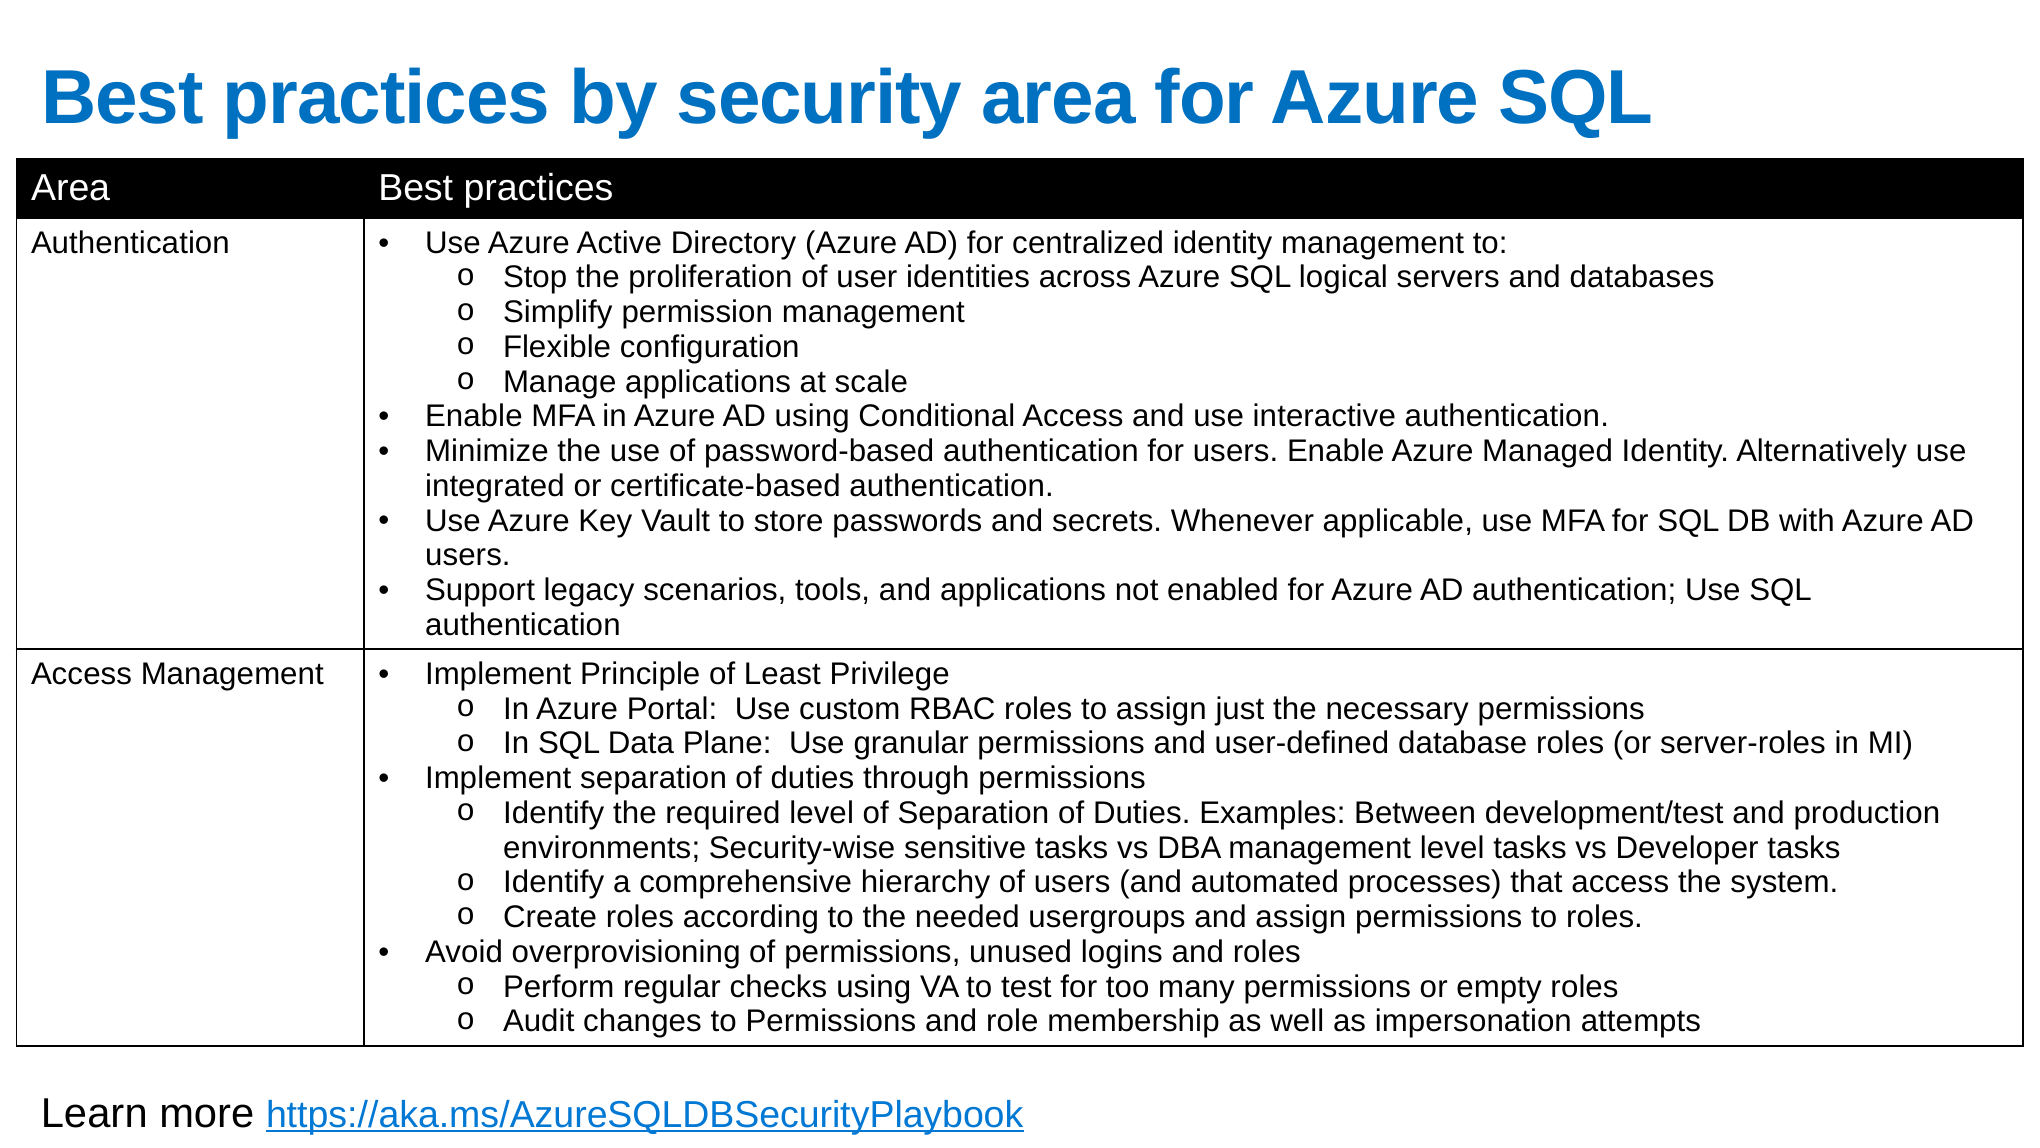

# Best practices by security area for Azure SQL
| Area | Best practices |
| --- | --- |
| Authentication | Use Azure Active Directory (Azure AD) for centralized identity management to: Stop the proliferation of user identities across Azure SQL logical servers and databases Simplify permission management Flexible configuration Manage applications at scale Enable MFA in Azure AD using Conditional Access and use interactive authentication. Minimize the use of password-based authentication for users. Enable Azure Managed Identity. Alternatively use integrated or certificate-based authentication. Use Azure Key Vault to store passwords and secrets. Whenever applicable, use MFA for SQL DB with Azure AD users. Support legacy scenarios, tools, and applications not enabled for Azure AD authentication; Use SQL authentication |
| Access Management | Implement Principle of Least Privilege In Azure Portal: Use custom RBAC roles to assign just the necessary permissions In SQL Data Plane: Use granular permissions and user-defined database roles (or server-roles in MI) Implement separation of duties through permissions Identify the required level of Separation of Duties. Examples: Between development/test and production environments; Security-wise sensitive tasks vs DBA management level tasks vs Developer tasks Identify a comprehensive hierarchy of users (and automated processes) that access the system. Create roles according to the needed usergroups and assign permissions to roles. Avoid overprovisioning of permissions, unused logins and roles Perform regular checks using VA to test for too many permissions or empty roles Audit changes to Permissions and role membership as well as impersonation attempts |
Learn more https://aka.ms/AzureSQLDBSecurityPlaybook